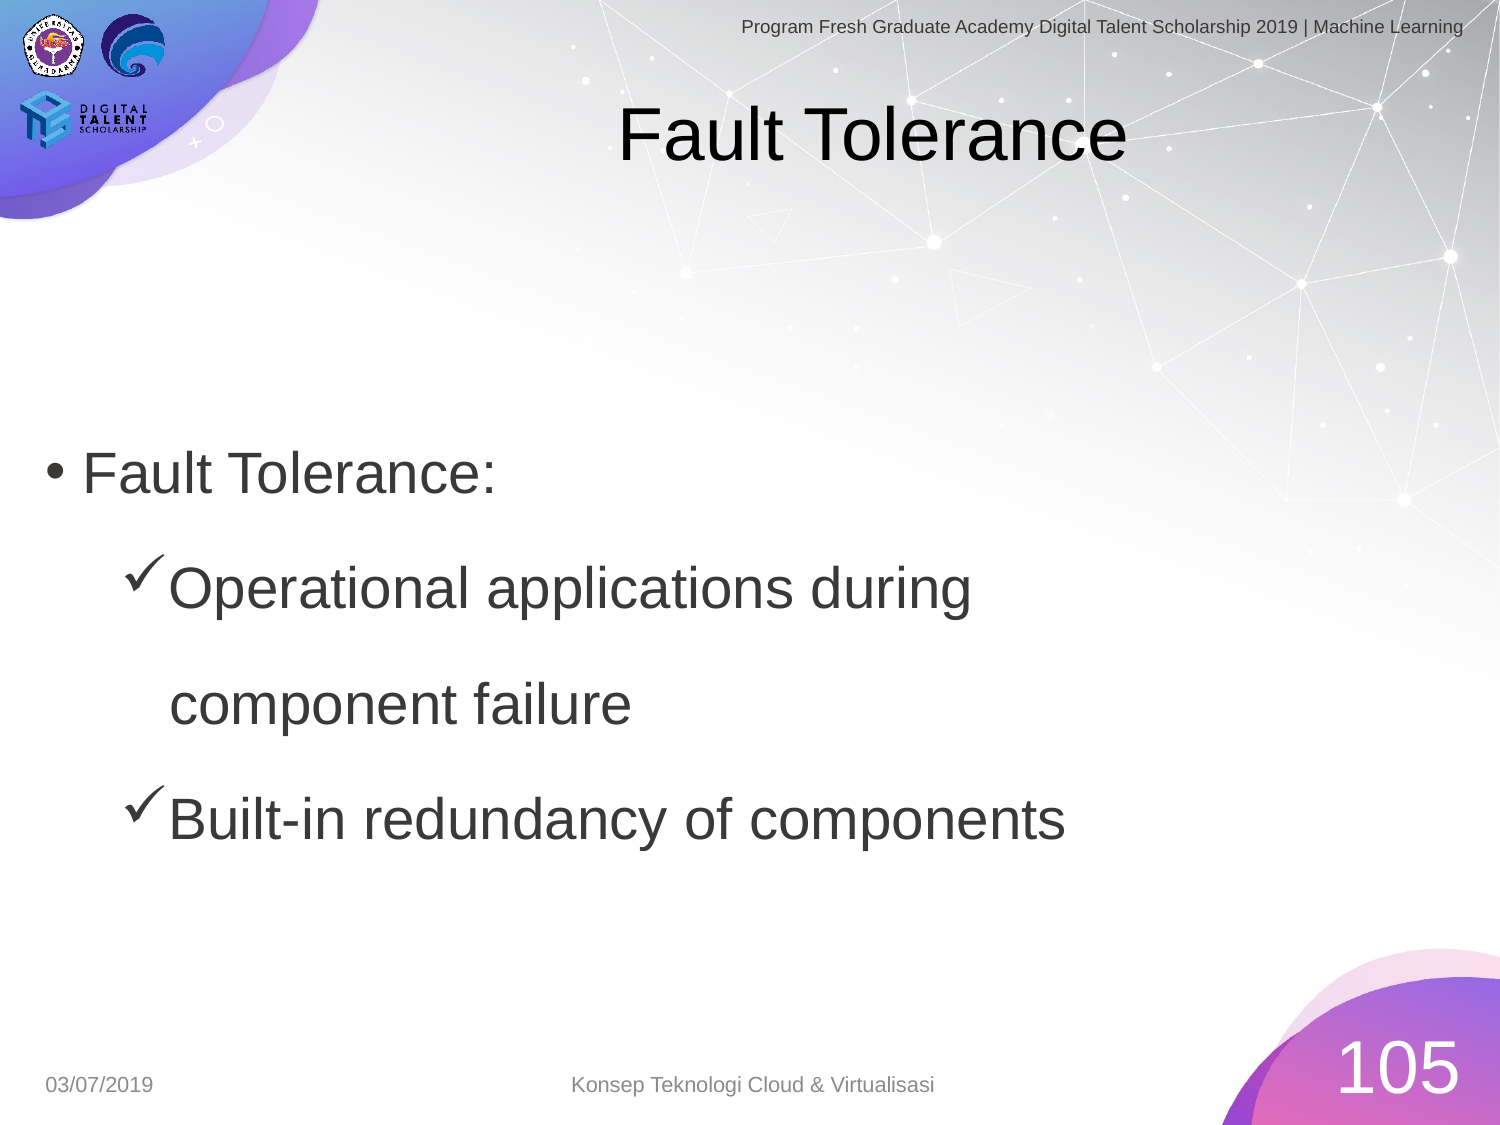

# Fault Tolerance
Fault Tolerance:
Operational applications during
   component failure
Built-in redundancy of components
105
Konsep Teknologi Cloud & Virtualisasi
03/07/2019